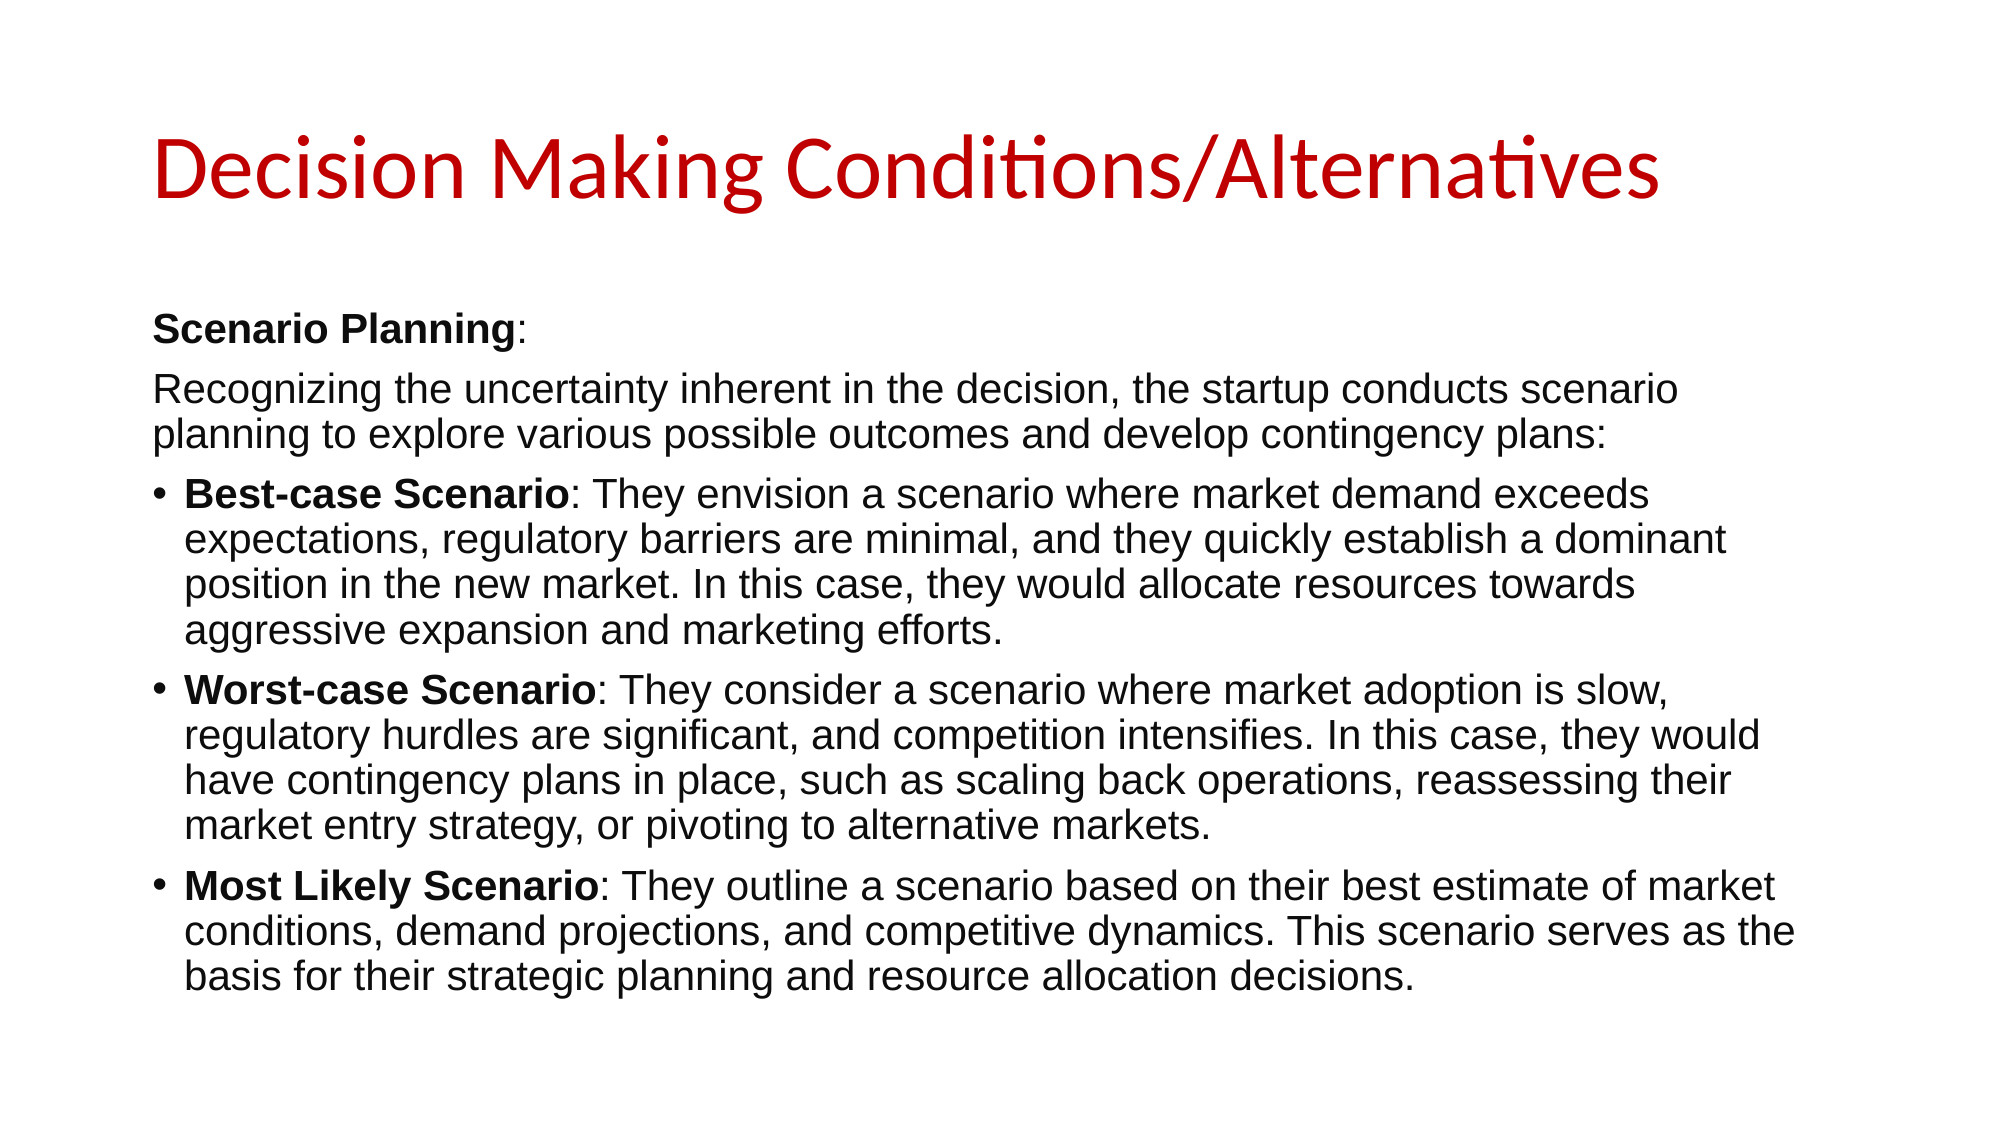

# Decision Making Conditions/Alternatives
Scenario Planning:
Recognizing the uncertainty inherent in the decision, the startup conducts scenario planning to explore various possible outcomes and develop contingency plans:
Best-case Scenario: They envision a scenario where market demand exceeds expectations, regulatory barriers are minimal, and they quickly establish a dominant position in the new market. In this case, they would allocate resources towards aggressive expansion and marketing efforts.
Worst-case Scenario: They consider a scenario where market adoption is slow, regulatory hurdles are significant, and competition intensifies. In this case, they would have contingency plans in place, such as scaling back operations, reassessing their market entry strategy, or pivoting to alternative markets.
Most Likely Scenario: They outline a scenario based on their best estimate of market conditions, demand projections, and competitive dynamics. This scenario serves as the basis for their strategic planning and resource allocation decisions.